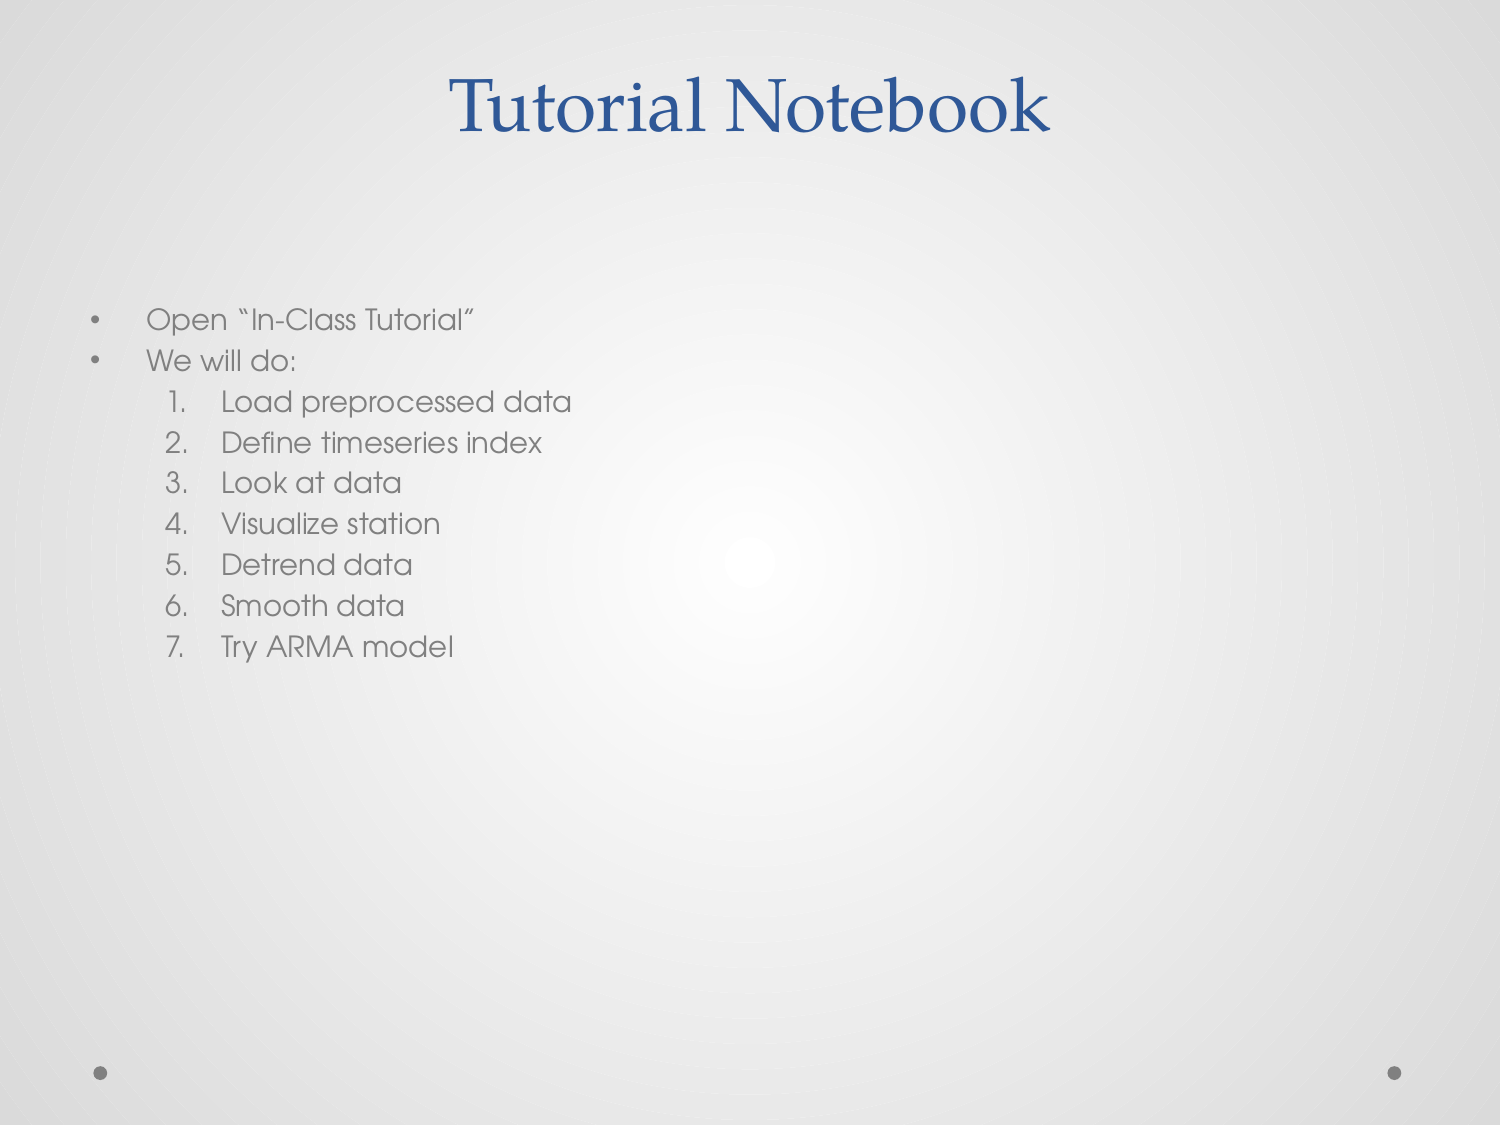

# Tutorial Notebook
Open “In-Class Tutorial”
We will do:
Load preprocessed data
Define timeseries index
Look at data
Visualize station
Detrend data
Smooth data
Try ARMA model